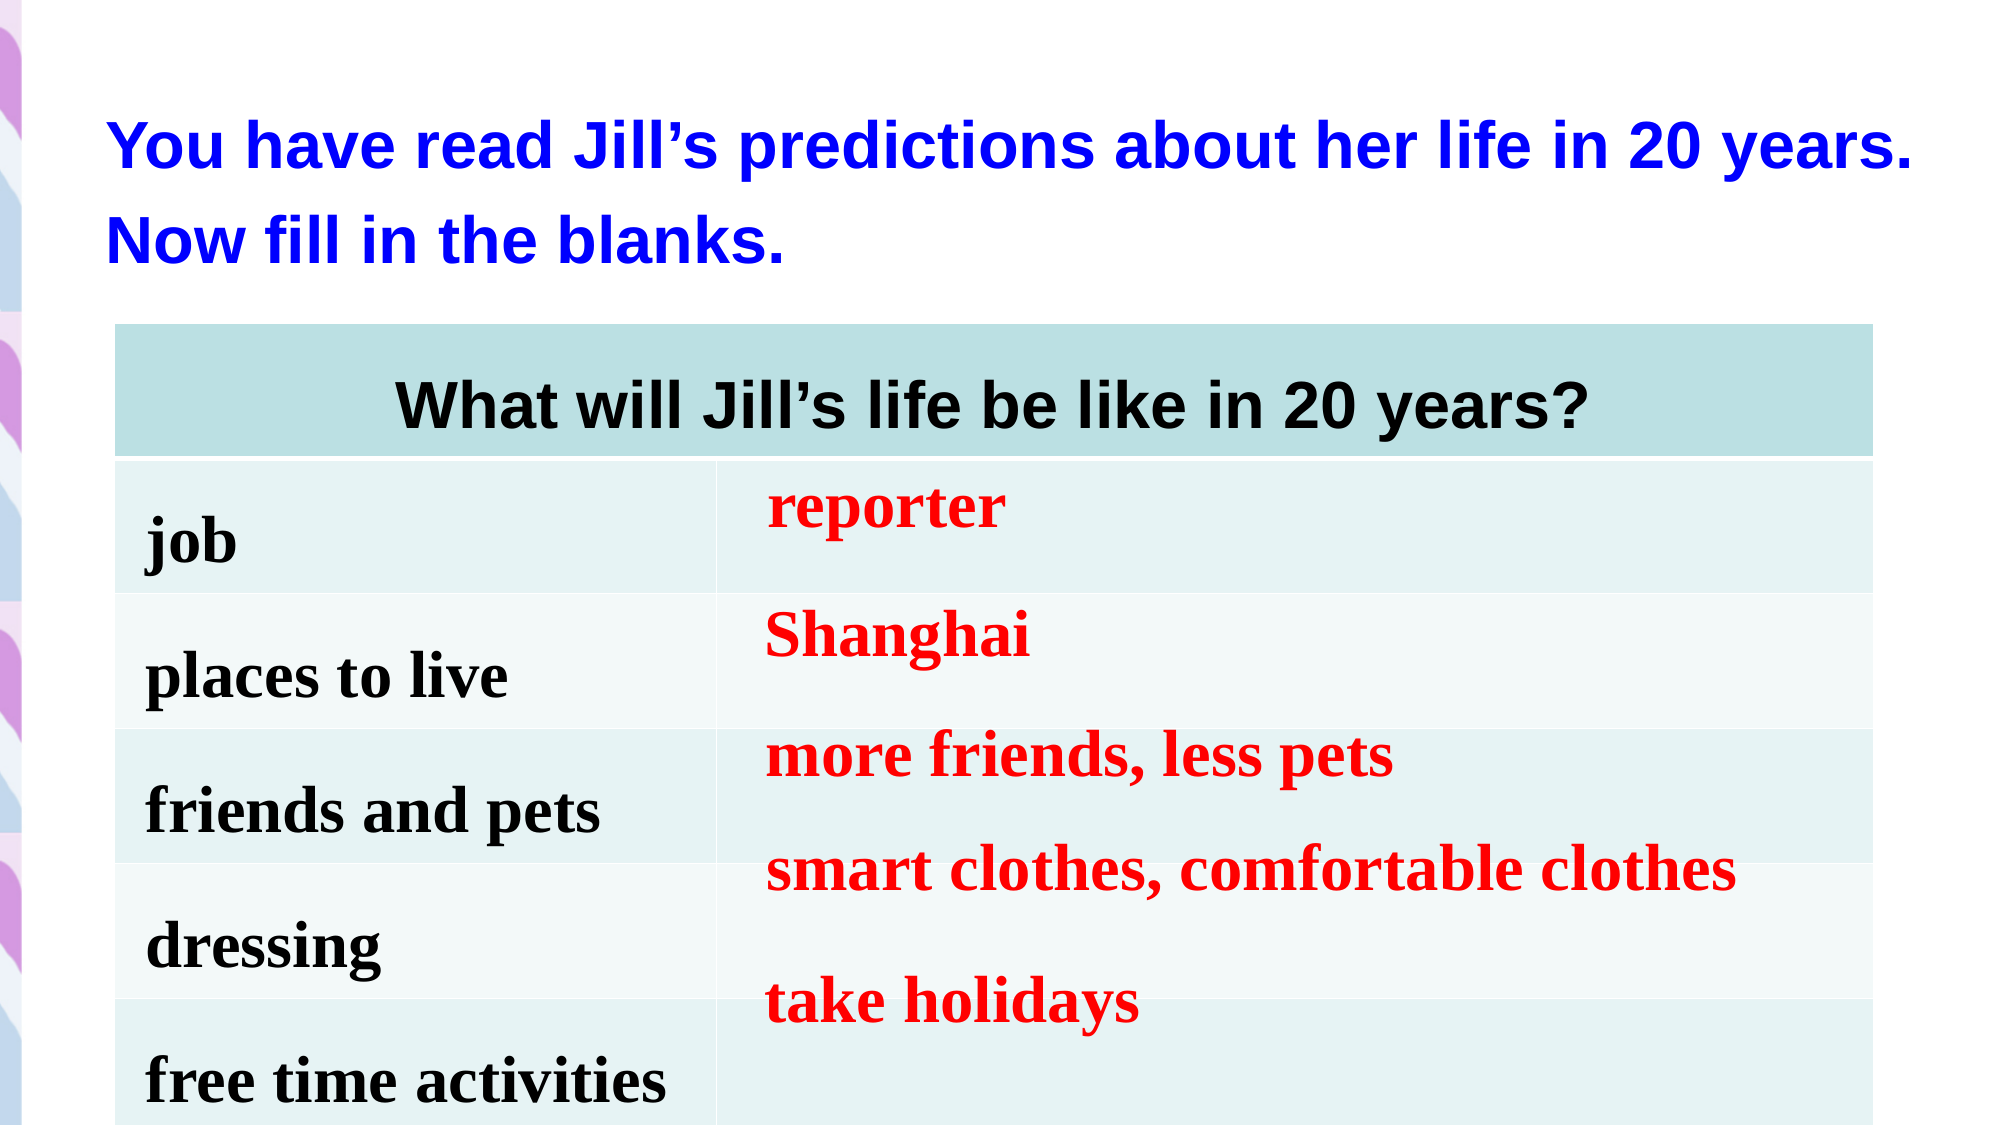

You have read Jill’s predictions about her life in 20 years. Now fill in the blanks.
| What will Jill’s life be like in 20 years? |  |
| --- | --- |
| job |  |
| places to live |  |
| friends and pets |  |
| dressing |  |
| free time activities |  |
 reporter
 Shanghai
 more friends, less pets
 smart clothes, comfortable clothes
 take holidays